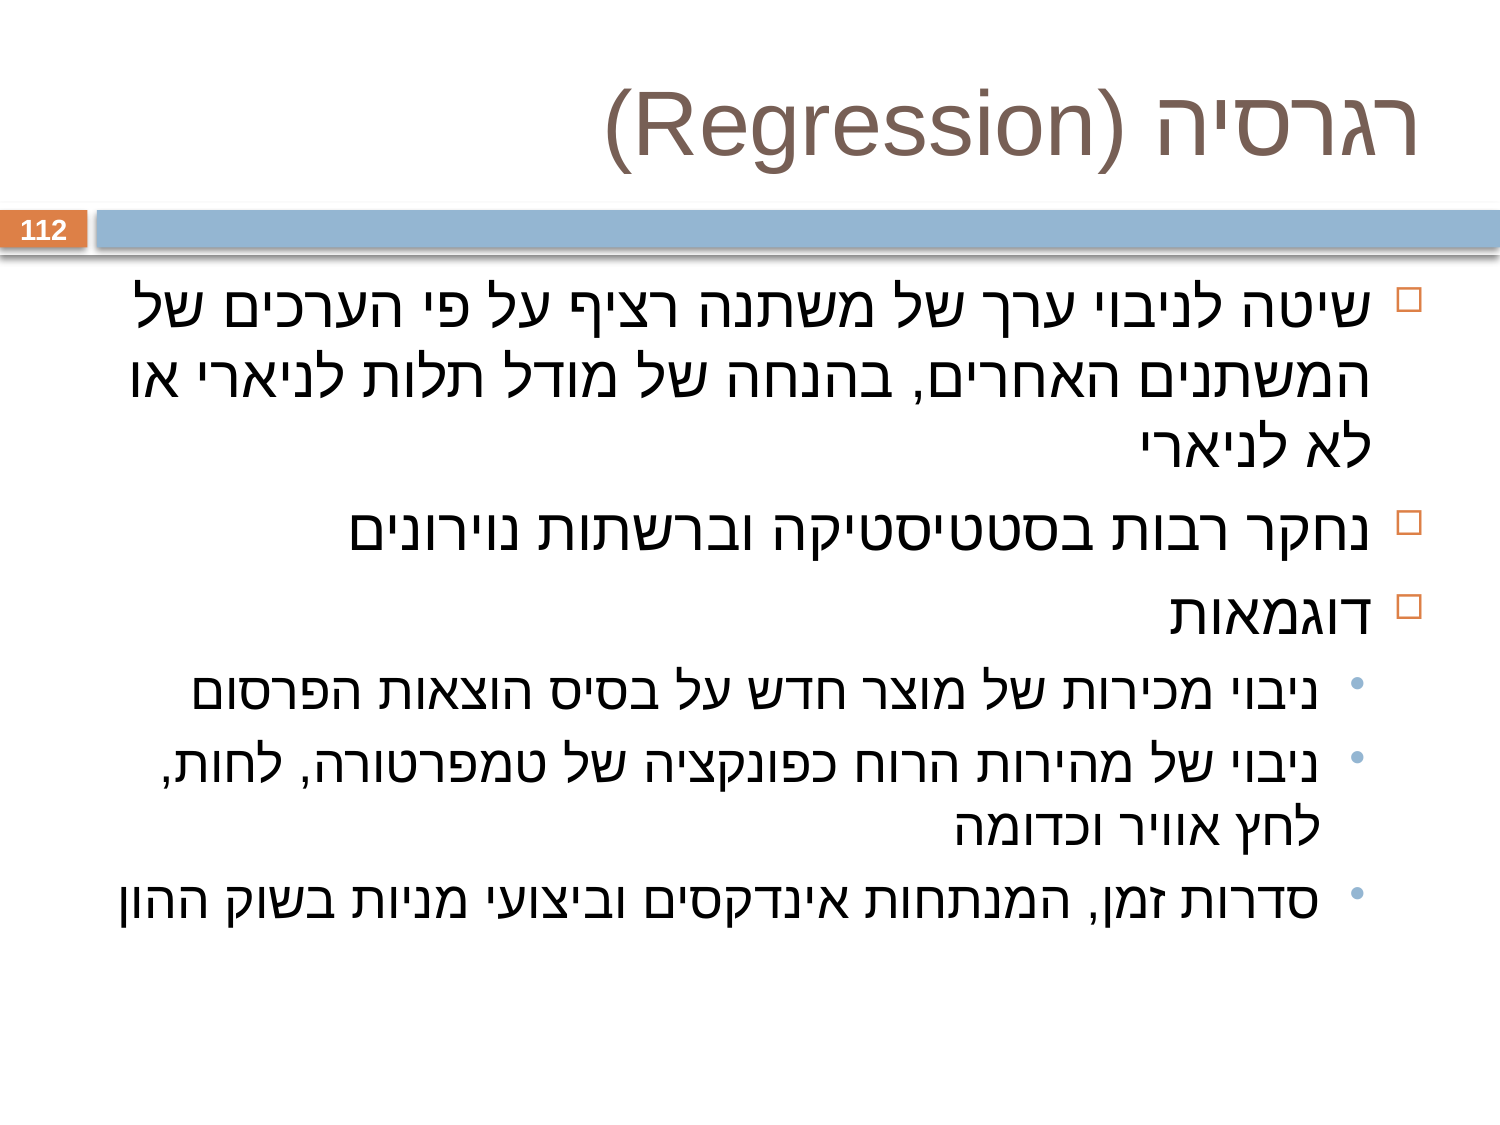

# רגרסיה (Regression)
112
שיטה לניבוי ערך של משתנה רציף על פי הערכים של המשתנים האחרים, בהנחה של מודל תלות לניארי או לא לניארי
נחקר רבות בסטטיסטיקה וברשתות נוירונים
דוגמאות
ניבוי מכירות של מוצר חדש על בסיס הוצאות הפרסום
ניבוי של מהירות הרוח כפונקציה של טמפרטורה, לחות, לחץ אוויר וכדומה
סדרות זמן, המנתחות אינדקסים וביצועי מניות בשוק ההון